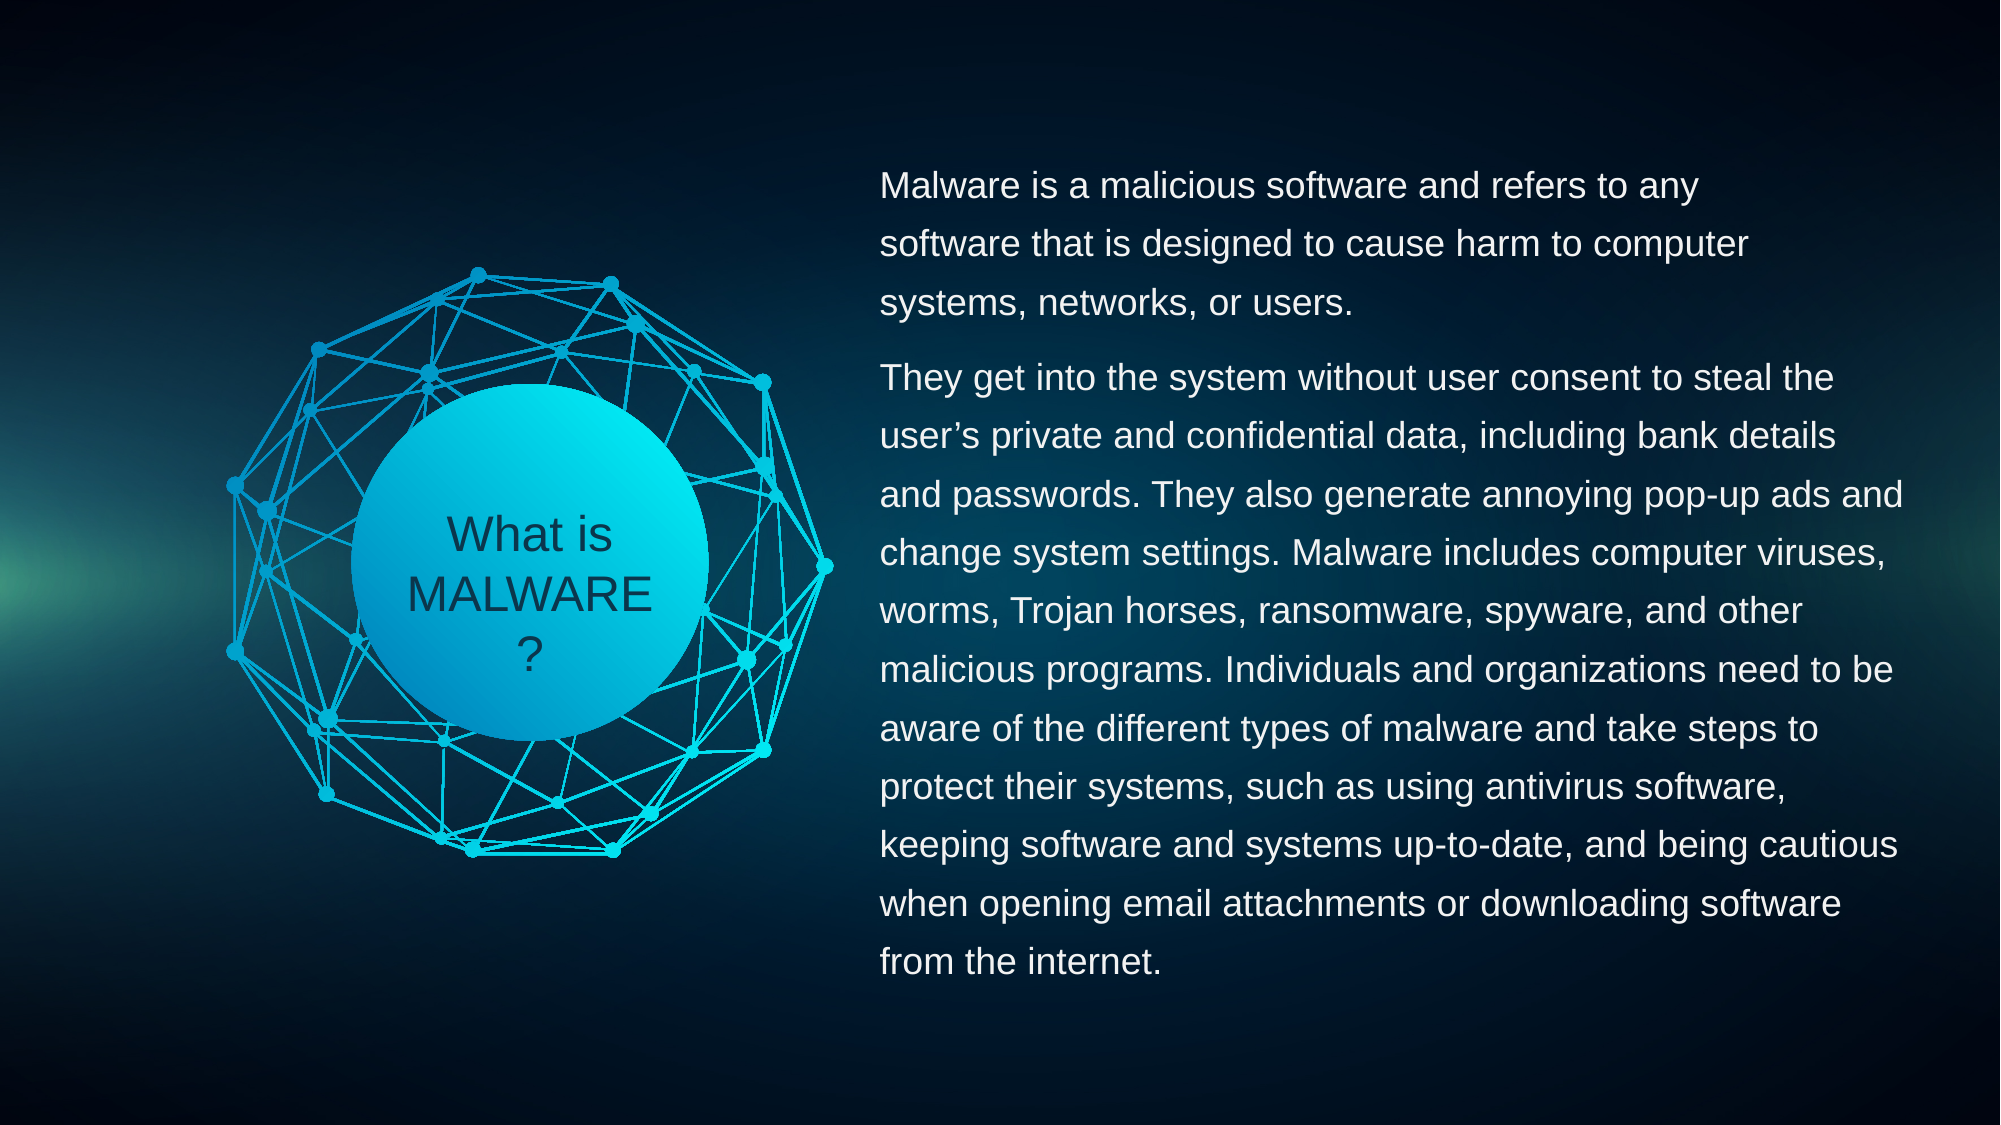

Malware is a malicious software and refers to any software that is designed to cause harm to computer systems, networks, or users.

They get into the system without user consent to steal the user’s private and confidential data, including bank details and passwords. They also generate annoying pop-up ads and change system settings. Malware includes computer viruses, worms, Trojan horses, ransomware, spyware, and other malicious programs. Individuals and organizations need to be aware of the different types of malware and take steps to protect their systems, such as using antivirus software, keeping software and systems up-to-date, and being cautious when opening email attachments or downloading software from the internet.

What is MALWARE?